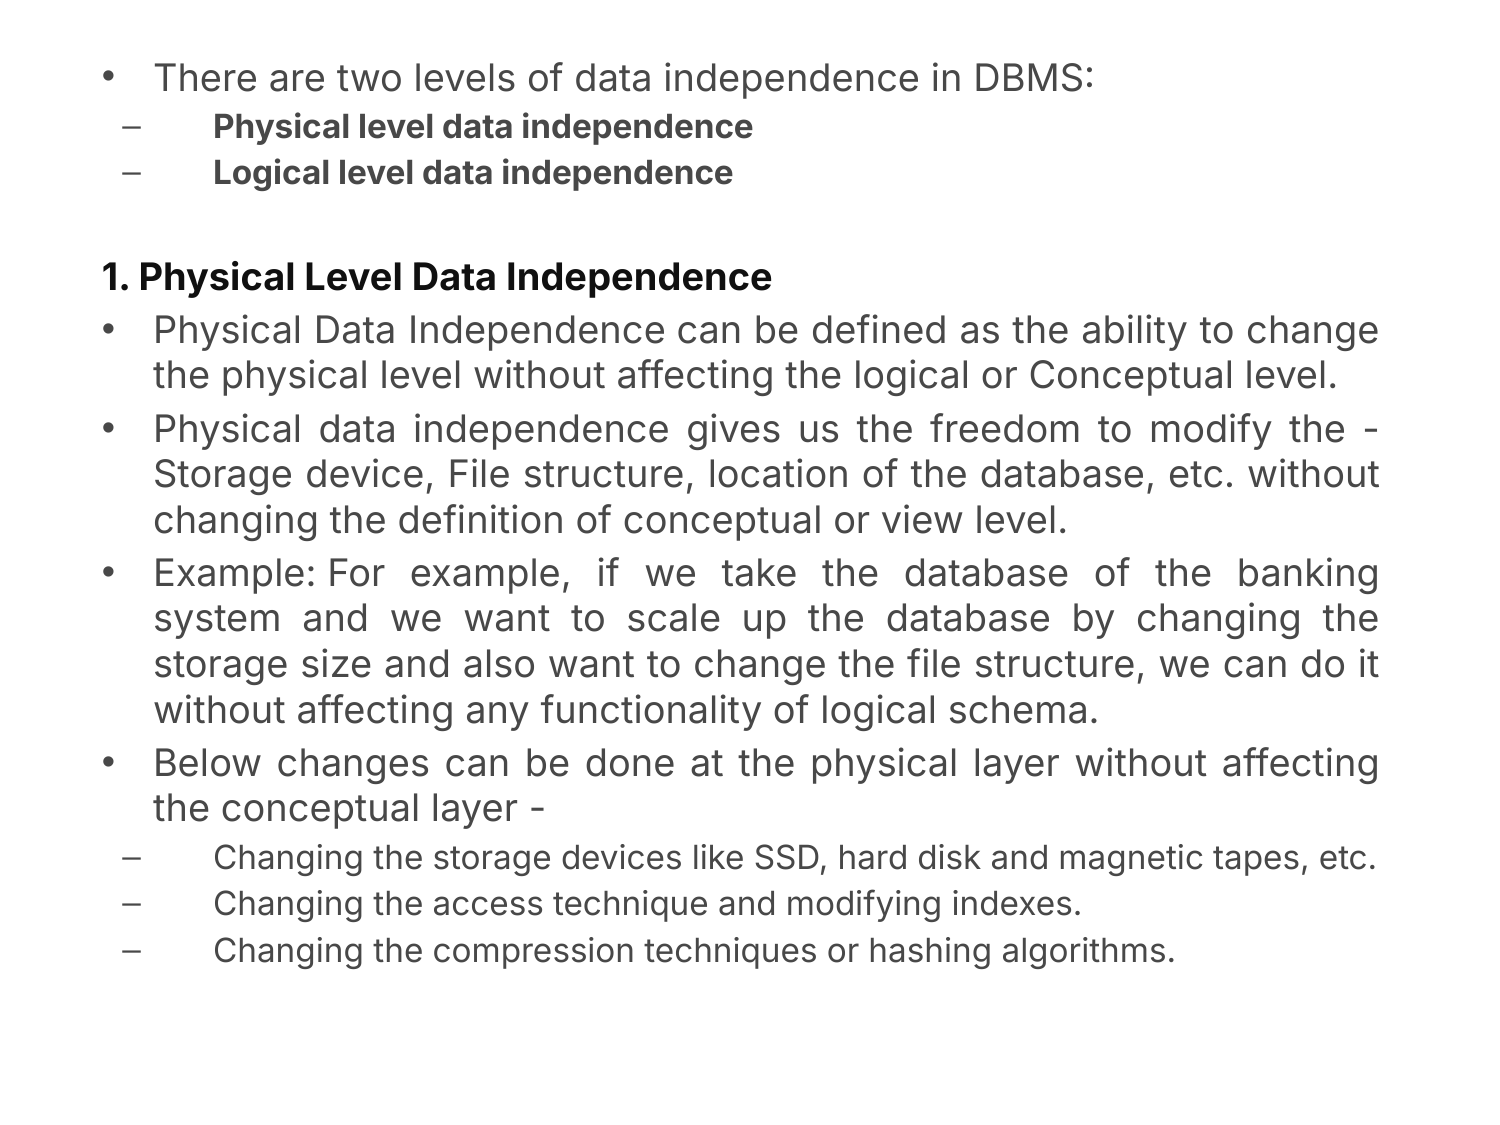

There are two levels of data independence in DBMS:
Physical level data independence
Logical level data independence

1. Physical Level Data Independence
Physical Data Independence can be defined as the ability to change the physical level without affecting the logical or Conceptual level.
Physical data independence gives us the freedom to modify the - Storage device, File structure, location of the database, etc. without changing the definition of conceptual or view level.
Example: For example, if we take the database of the banking system and we want to scale up the database by changing the storage size and also want to change the file structure, we can do it without affecting any functionality of logical schema.
Below changes can be done at the physical layer without affecting the conceptual layer -
Changing the storage devices like SSD, hard disk and magnetic tapes, etc.
Changing the access technique and modifying indexes.
Changing the compression techniques or hashing algorithms.